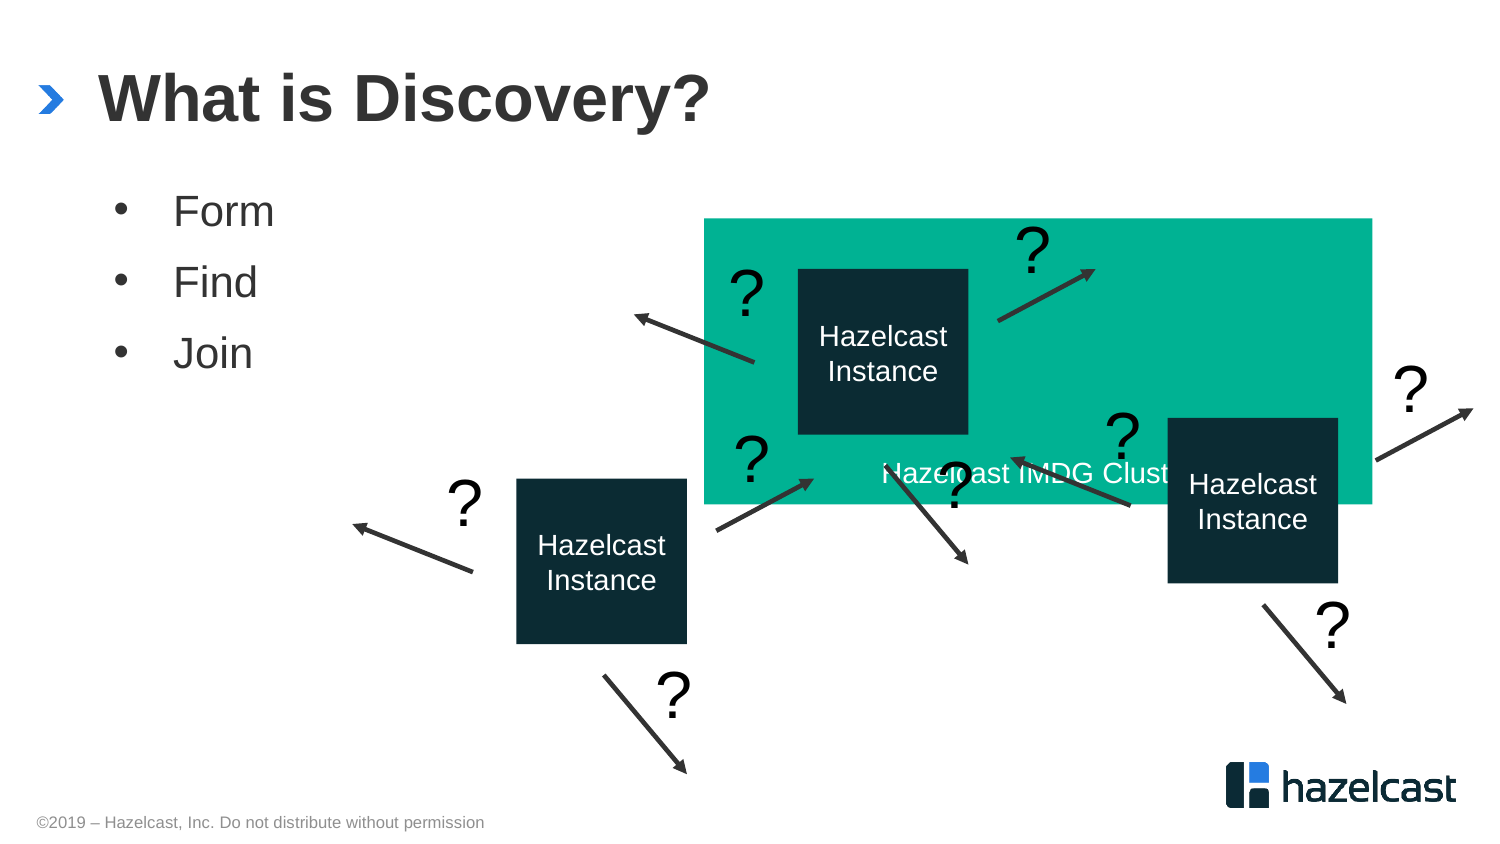

# What is Discovery?
Form
Find
Join
?
?
?
Hazelcast IMDG Cluster
Hazelcast Instance
?
?
?
?
?
?
Hazelcast Instance
Hazelcast Instance
©2019 – Hazelcast, Inc. Do not distribute without permission